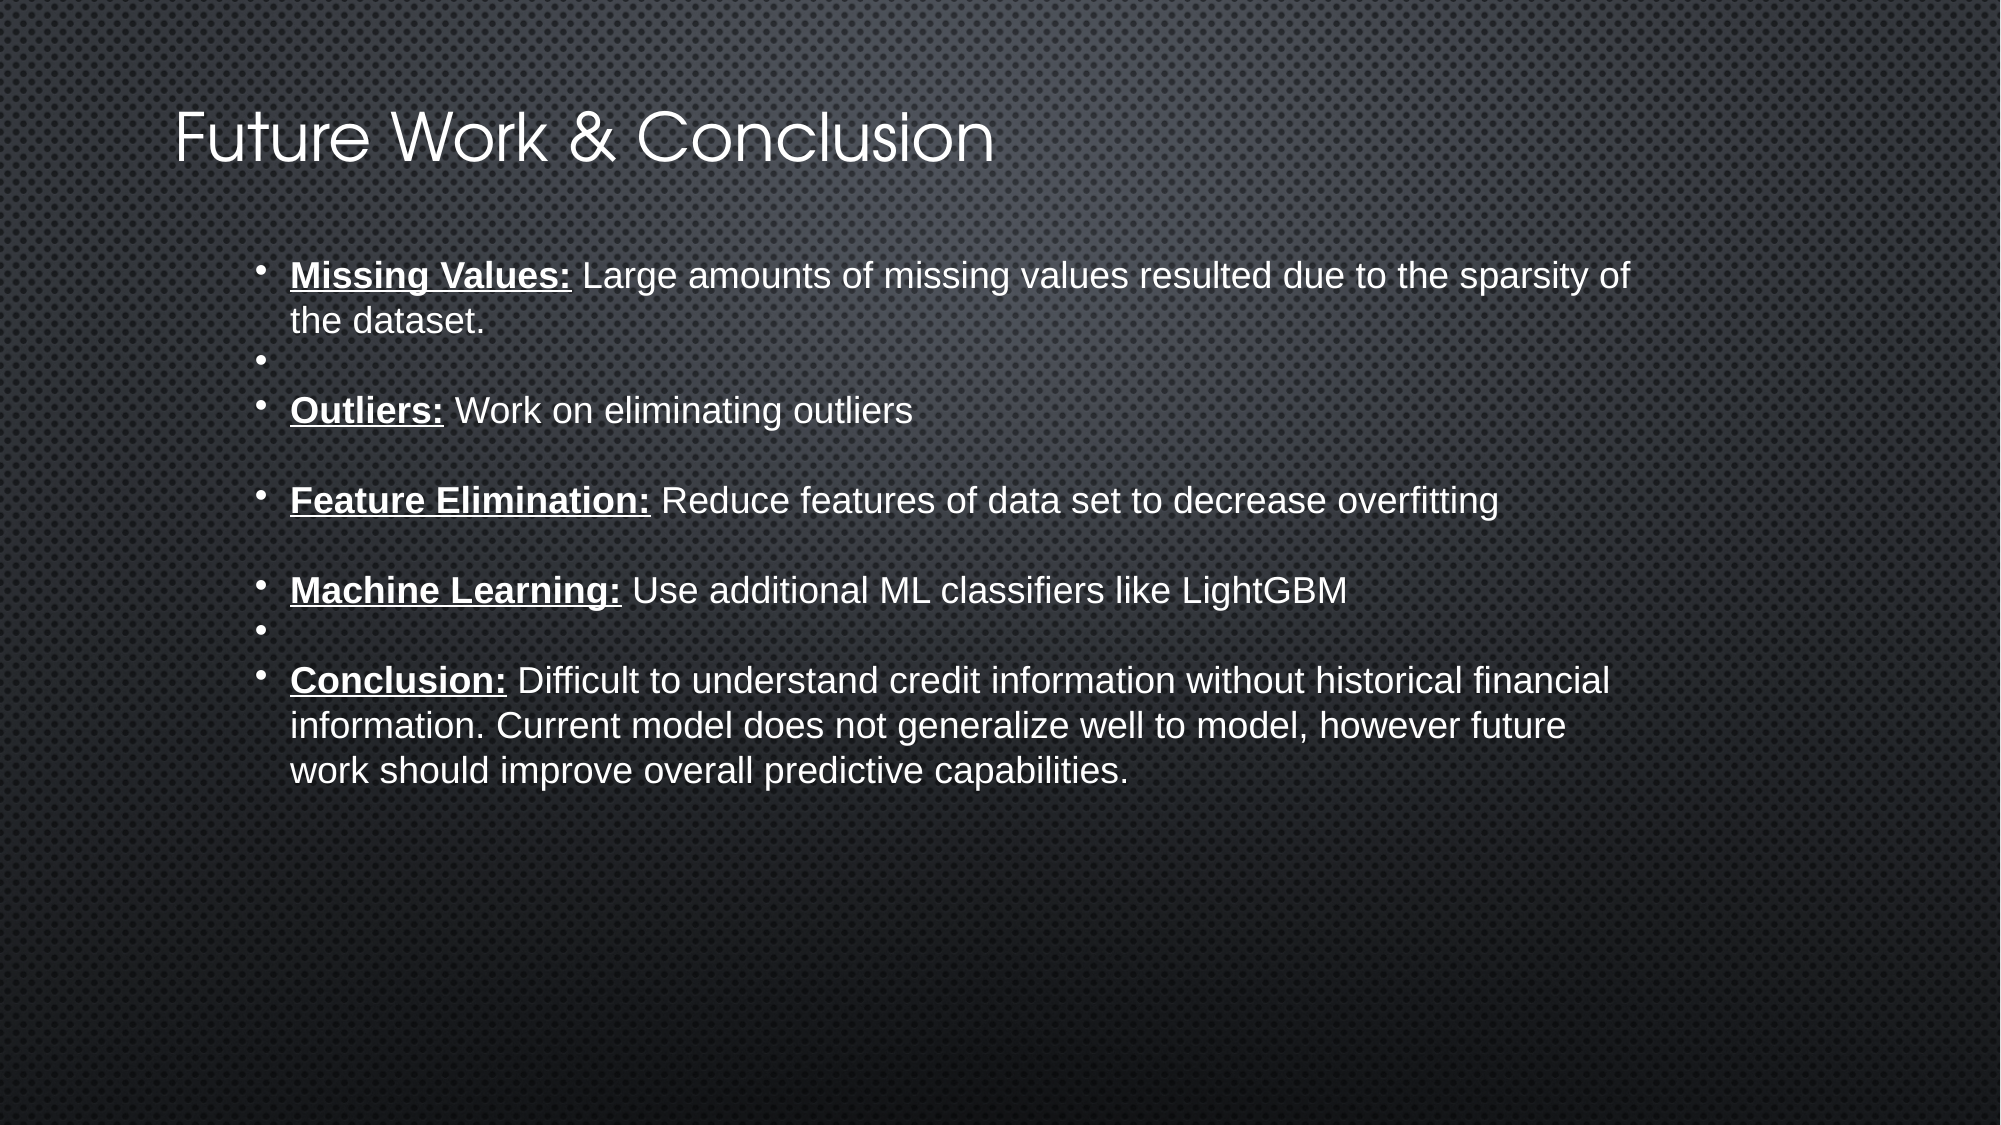

Future Work & Conclusion
Missing Values: Large amounts of missing values resulted due to the sparsity of the dataset.

Outliers: Work on eliminating outliers

Feature Elimination: Reduce features of data set to decrease overfitting

Machine Learning: Use additional ML classifiers like LightGBM

Conclusion: Difficult to understand credit information without historical financial information. Current model does not generalize well to model, however future work should improve overall predictive capabilities.